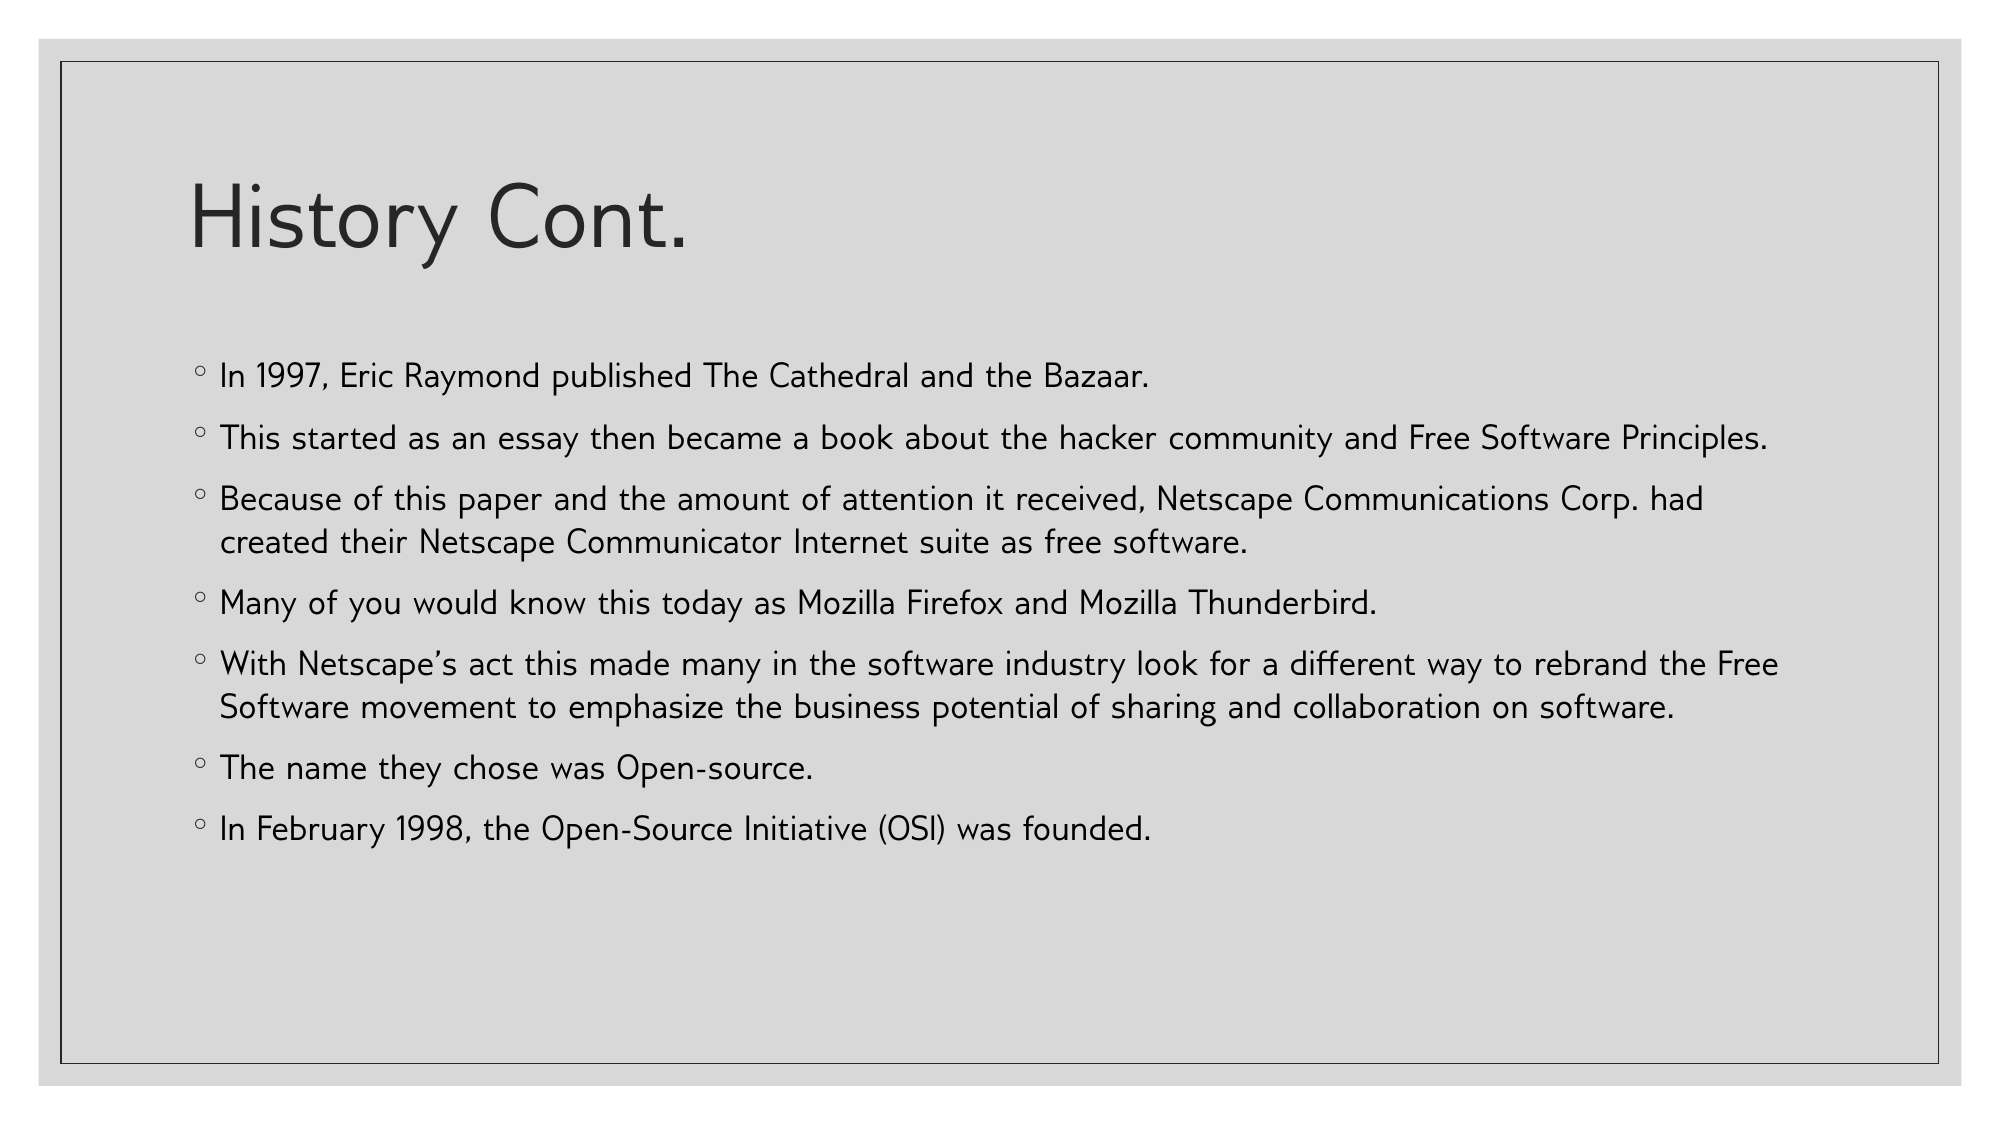

# History Cont.
In 1997, Eric Raymond published The Cathedral and the Bazaar.
This started as an essay then became a book about the hacker community and Free Software Principles.
Because of this paper and the amount of attention it received, Netscape Communications Corp. had created their Netscape Communicator Internet suite as free software.
Many of you would know this today as Mozilla Firefox and Mozilla Thunderbird.
With Netscape’s act this made many in the software industry look for a different way to rebrand the Free Software movement to emphasize the business potential of sharing and collaboration on software.
The name they chose was Open-source.
In February 1998, the Open-Source Initiative (OSI) was founded.